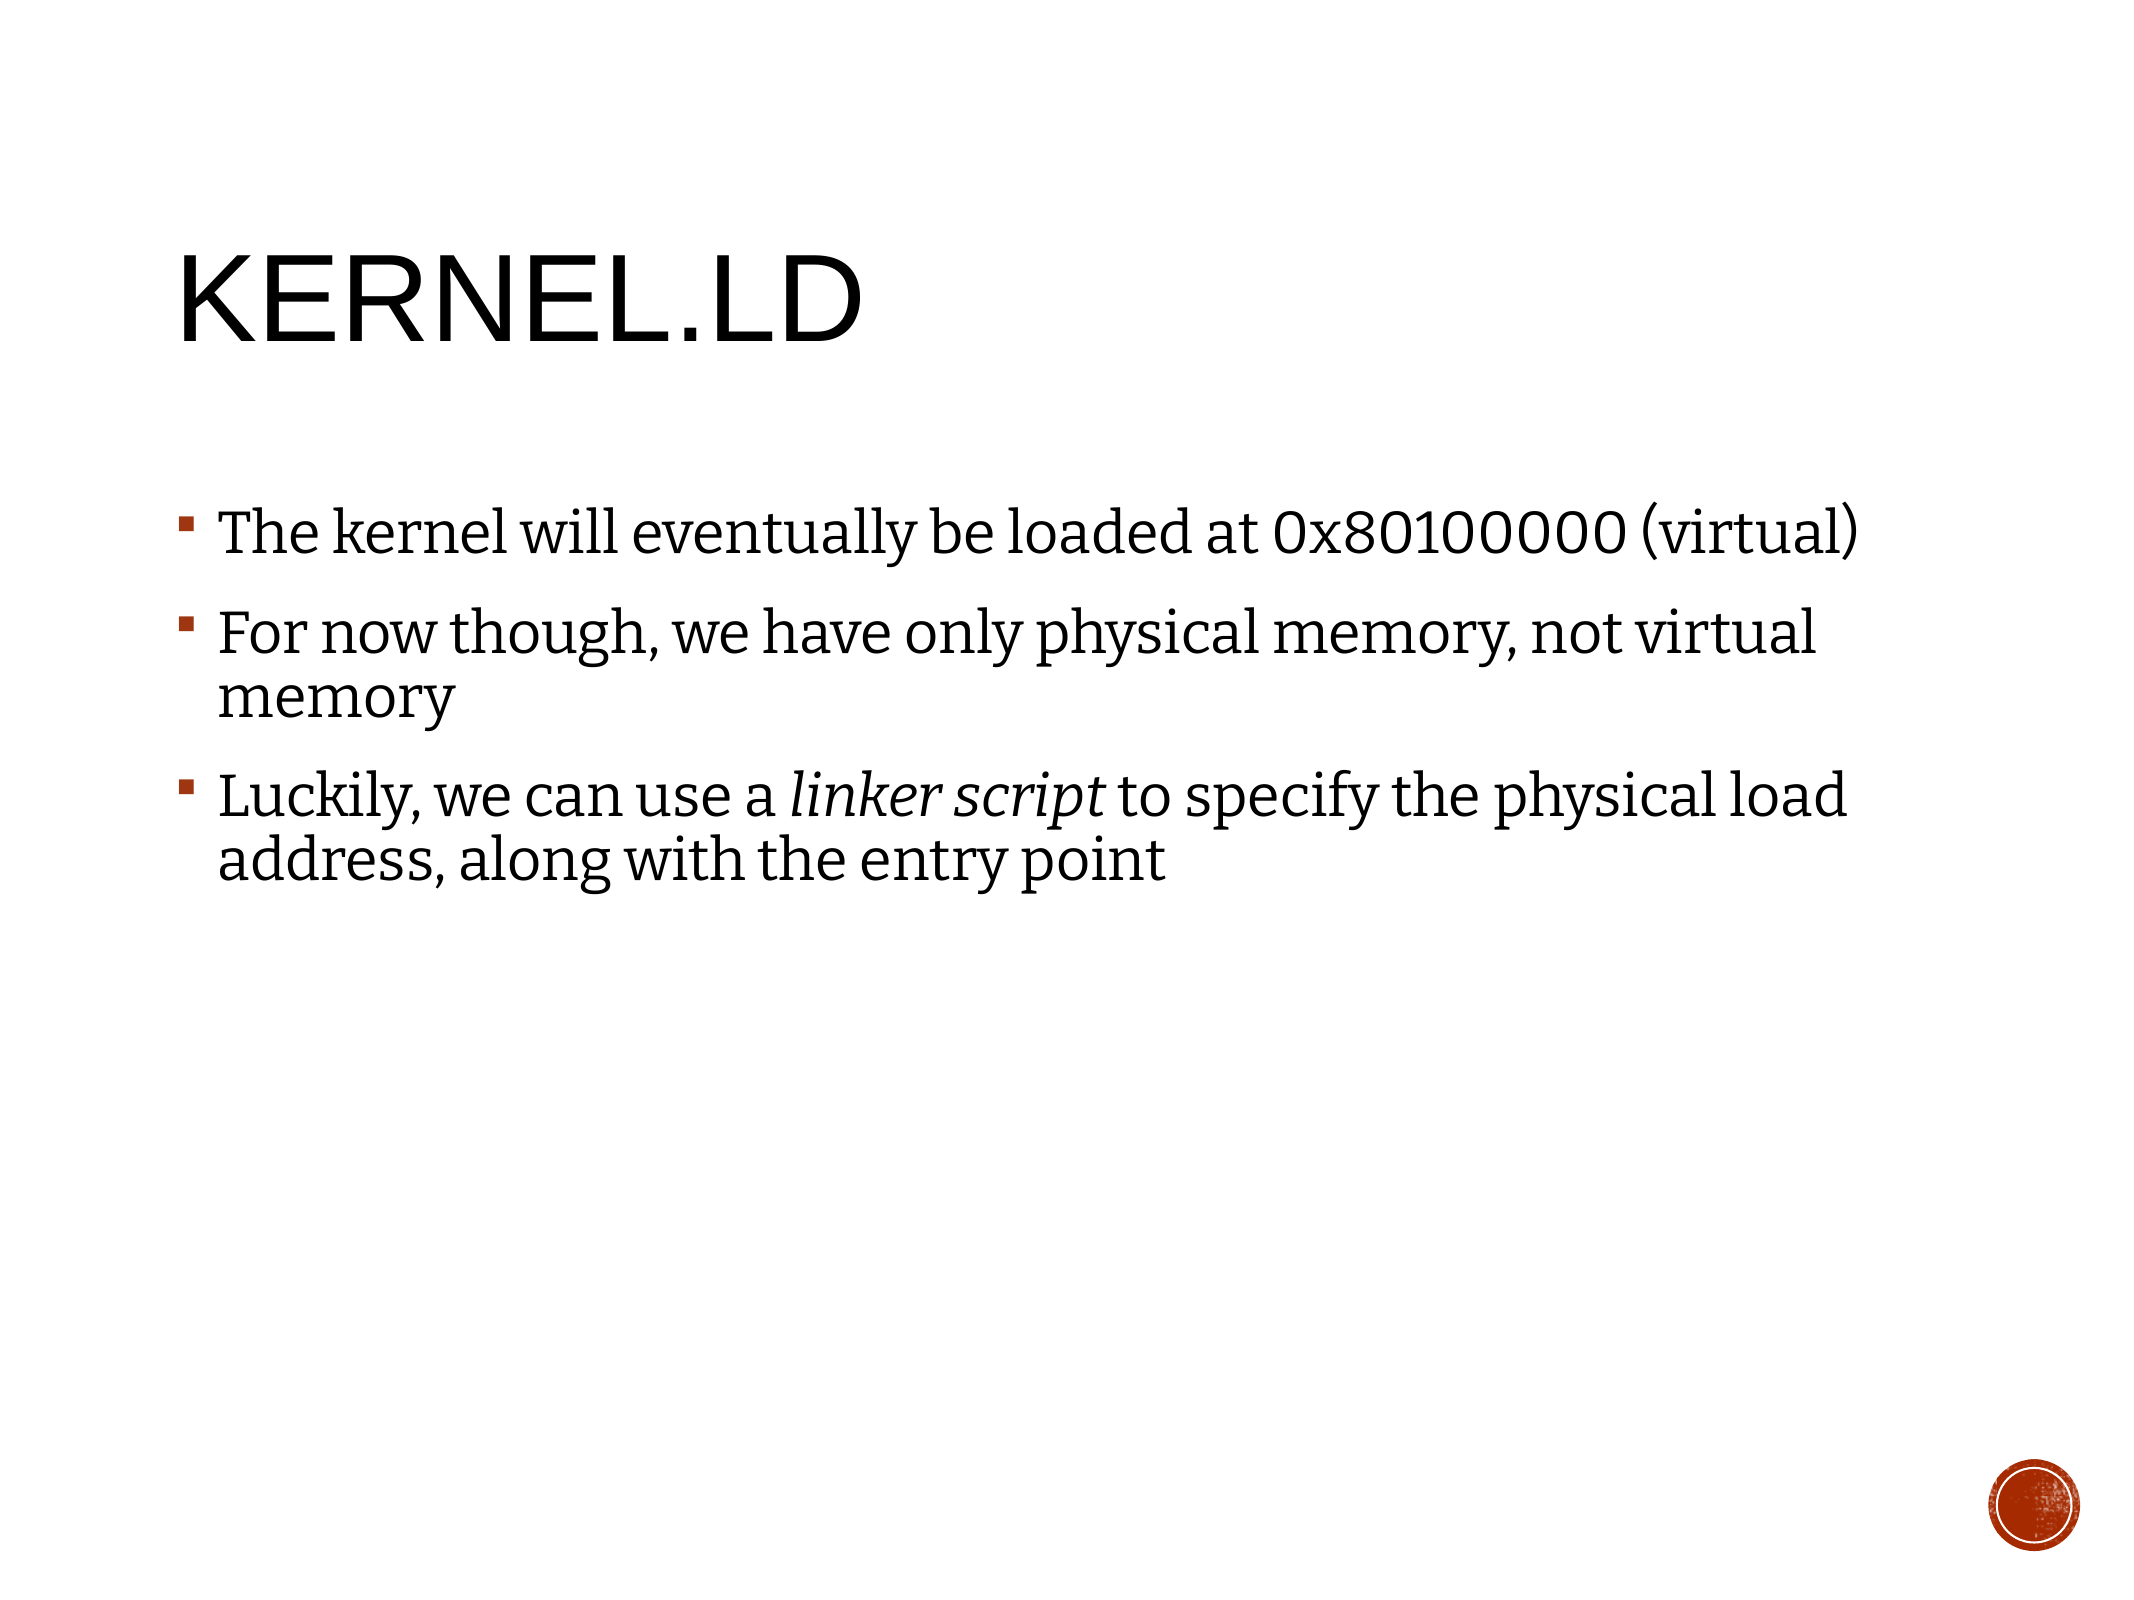

# kernel.ld
The kernel will eventually be loaded at 0x80100000 (virtual)
For now though, we have only physical memory, not virtual memory
Luckily, we can use a linker script to specify the physical load address, along with the entry point